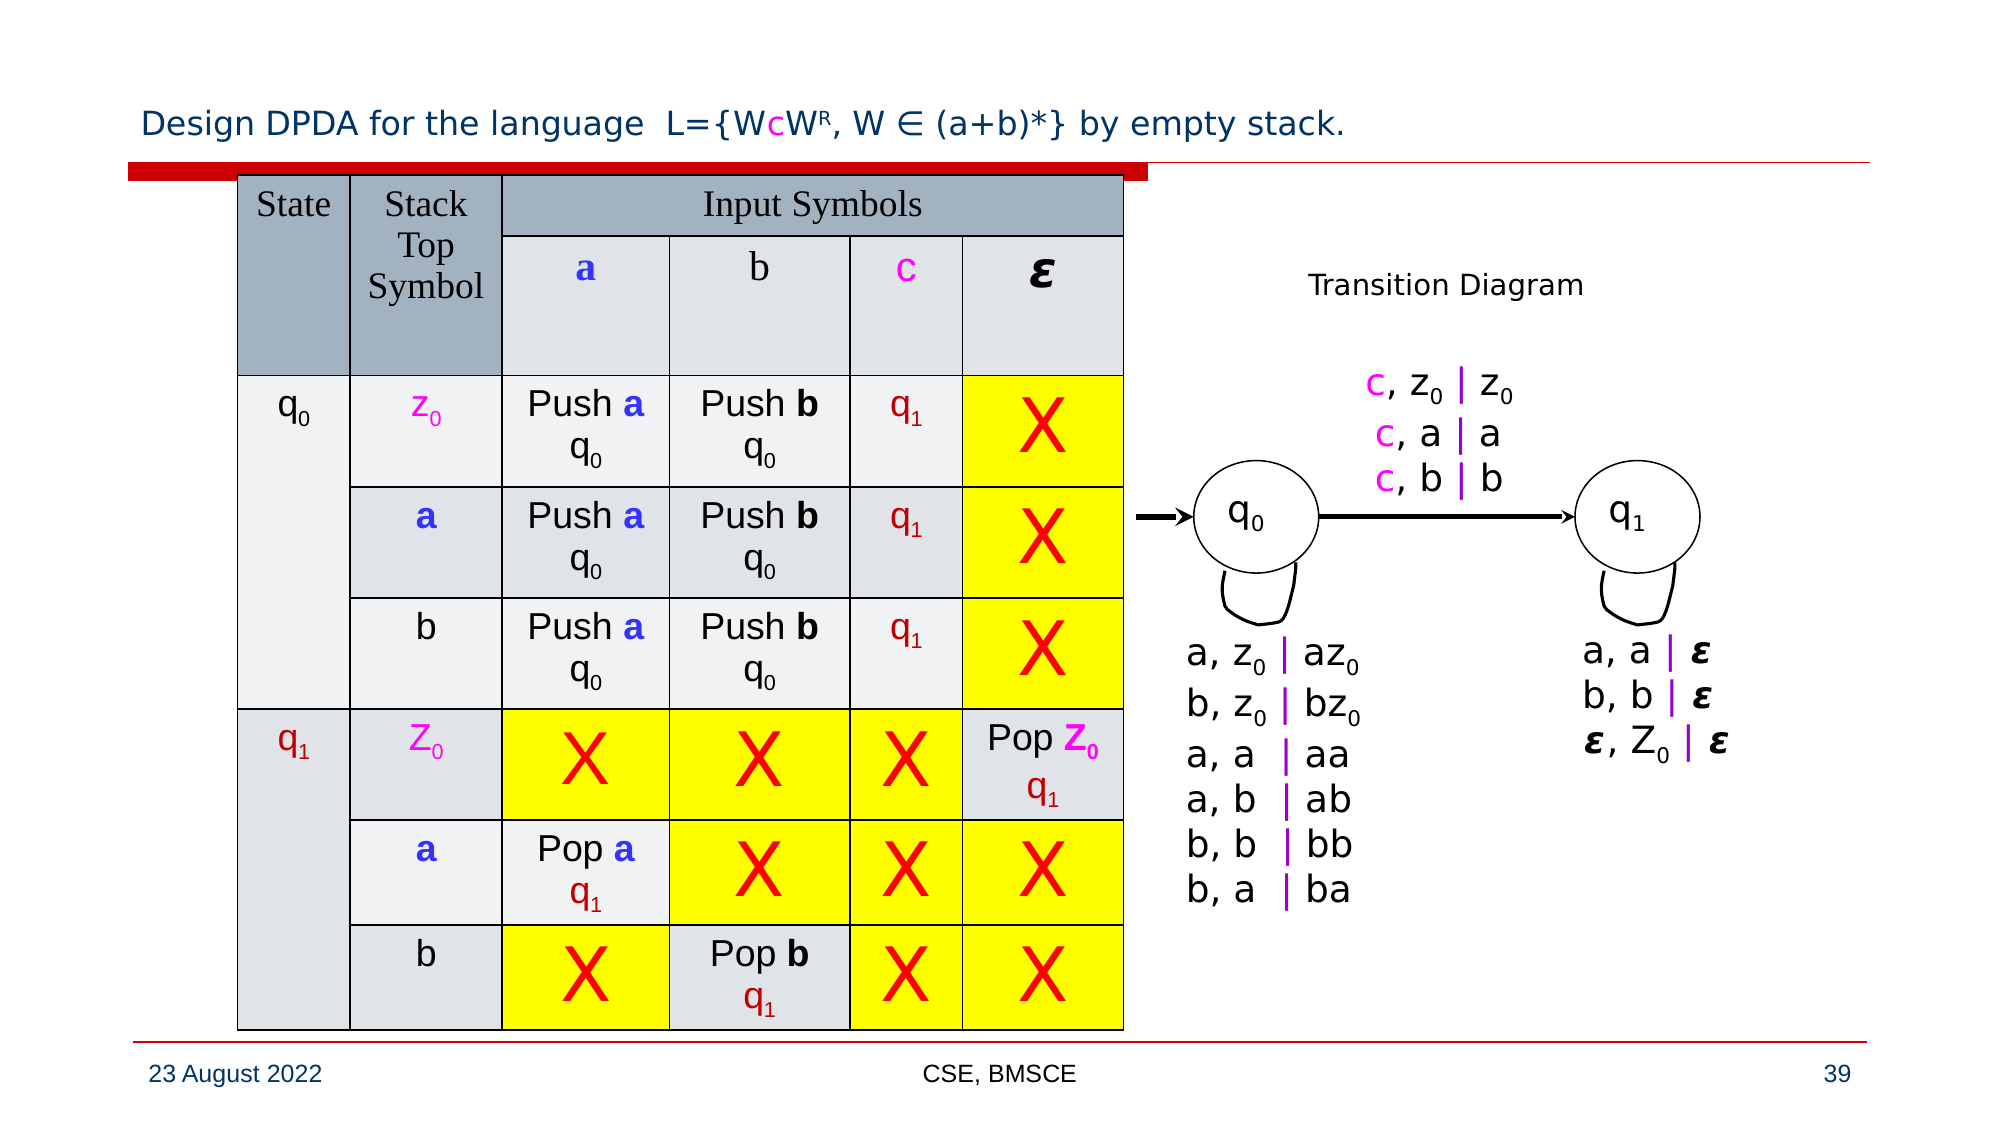

# Design DPDA for the language  L={WcWR, W ∈ (a+b)*} by empty stack.
| State | Stack Top Symbol | Input Symbols |  |  |  |
| --- | --- | --- | --- | --- | --- |
|  |  | a | b | c | 𝞮 |
| q0 | z0 | Push a q0 | Push b q0 | q1 | X |
|  | a | Push a q0 | Push b q0 | q1 | X |
|  | b | Push a q0 | Push b q0 | q1 | X |
| q1 | Z0 | X | X | X | Pop Z0 q1 |
|  | a | Pop a q1 | X | X | X |
|  | b | X | Pop b q1 | X | X |

Transition Diagram
c, z0 | z0
 c, a | a
 c, b | b
q0
q1

a, a | 𝞮
b, b | 𝞮
𝞮, Z0 | 𝞮
a, z0 | az0
b, z0 | bz0
a, a  | aa
a, b  | ab
b, b  | bb
b, a  | ba
CSE, BMSCE
39
23 August 2022